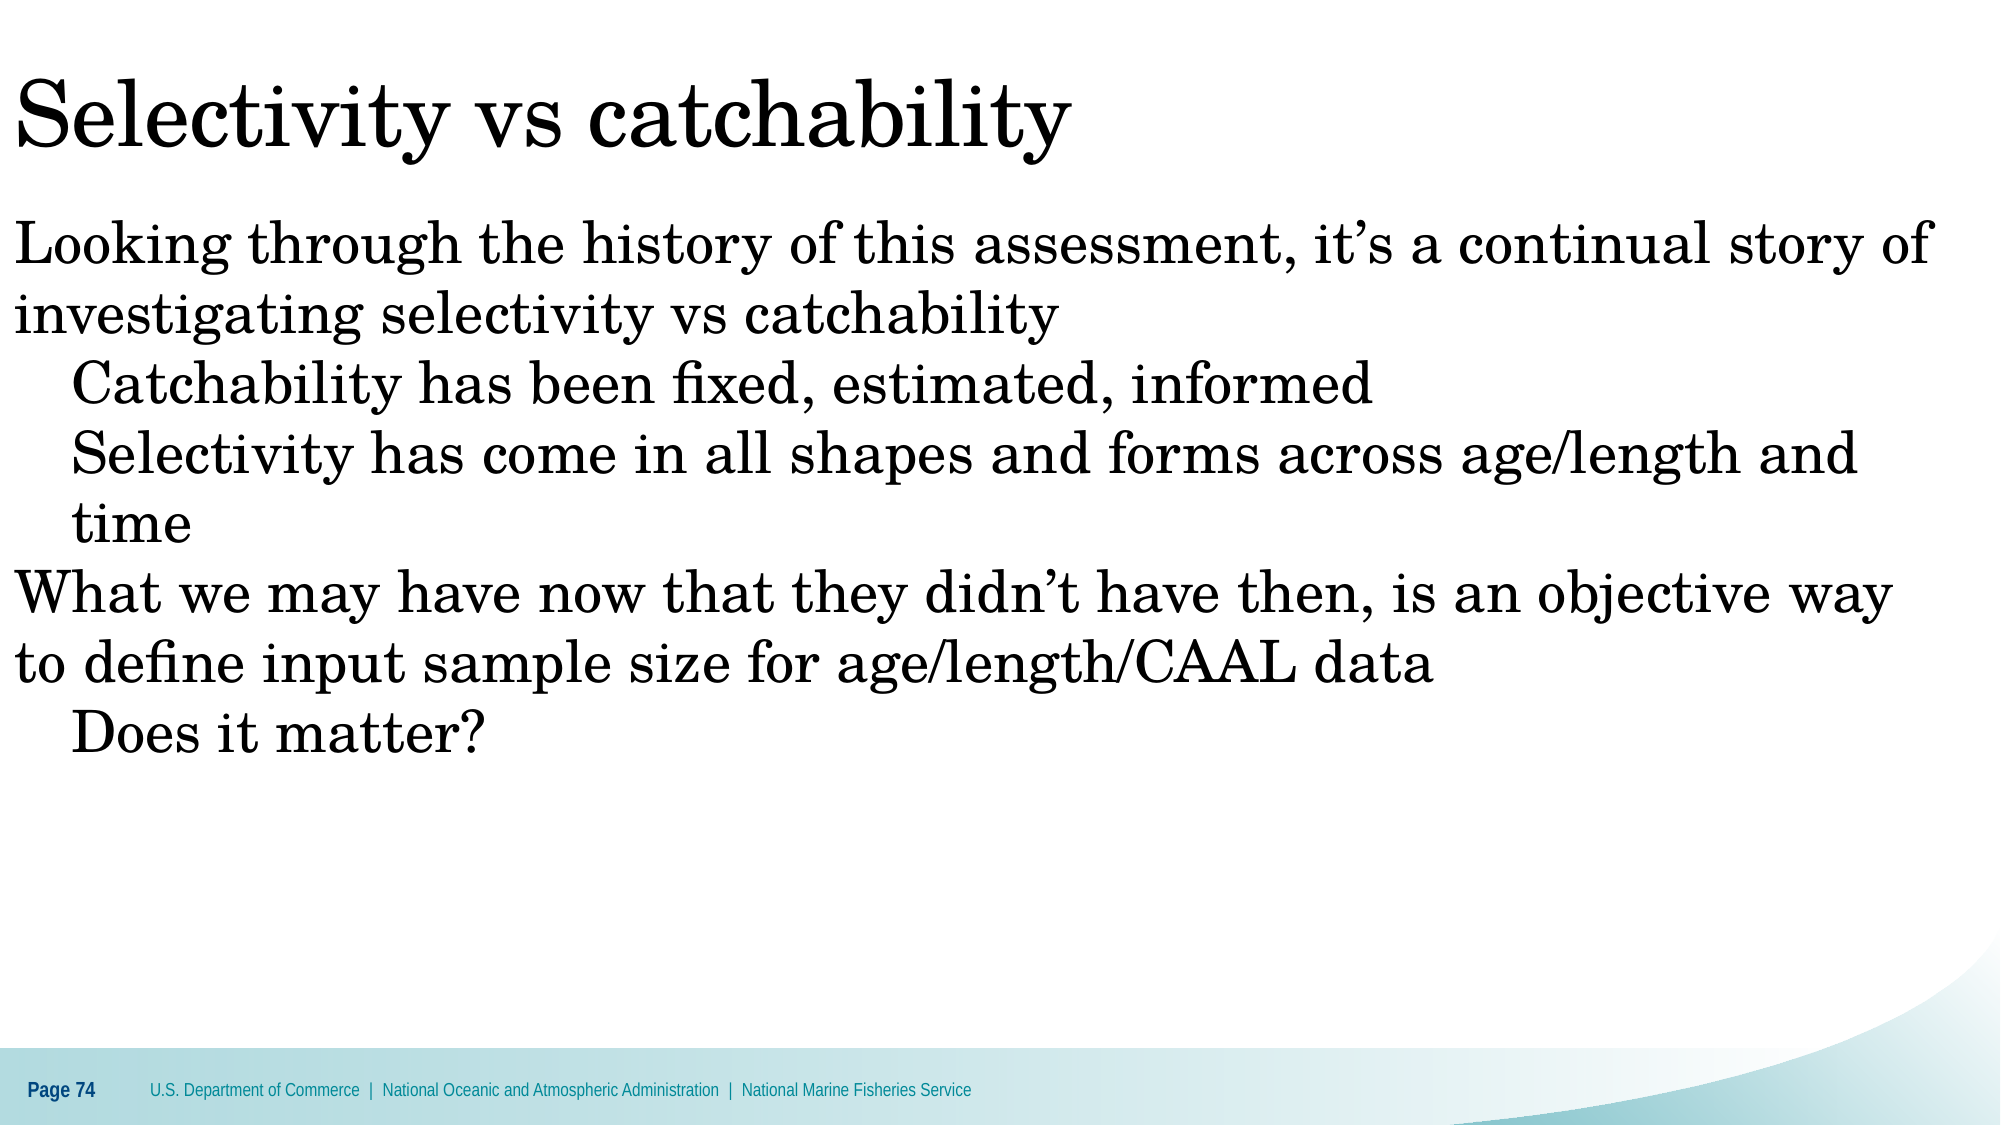

Selectivity vs catchability
Looking through the history of this assessment, it’s a continual story of investigating selectivity vs catchability
Catchability has been fixed, estimated, informed
Selectivity has come in all shapes and forms across age/length and time
What we may have now that they didn’t have then, is an objective way to define input sample size for age/length/CAAL data
Does it matter?